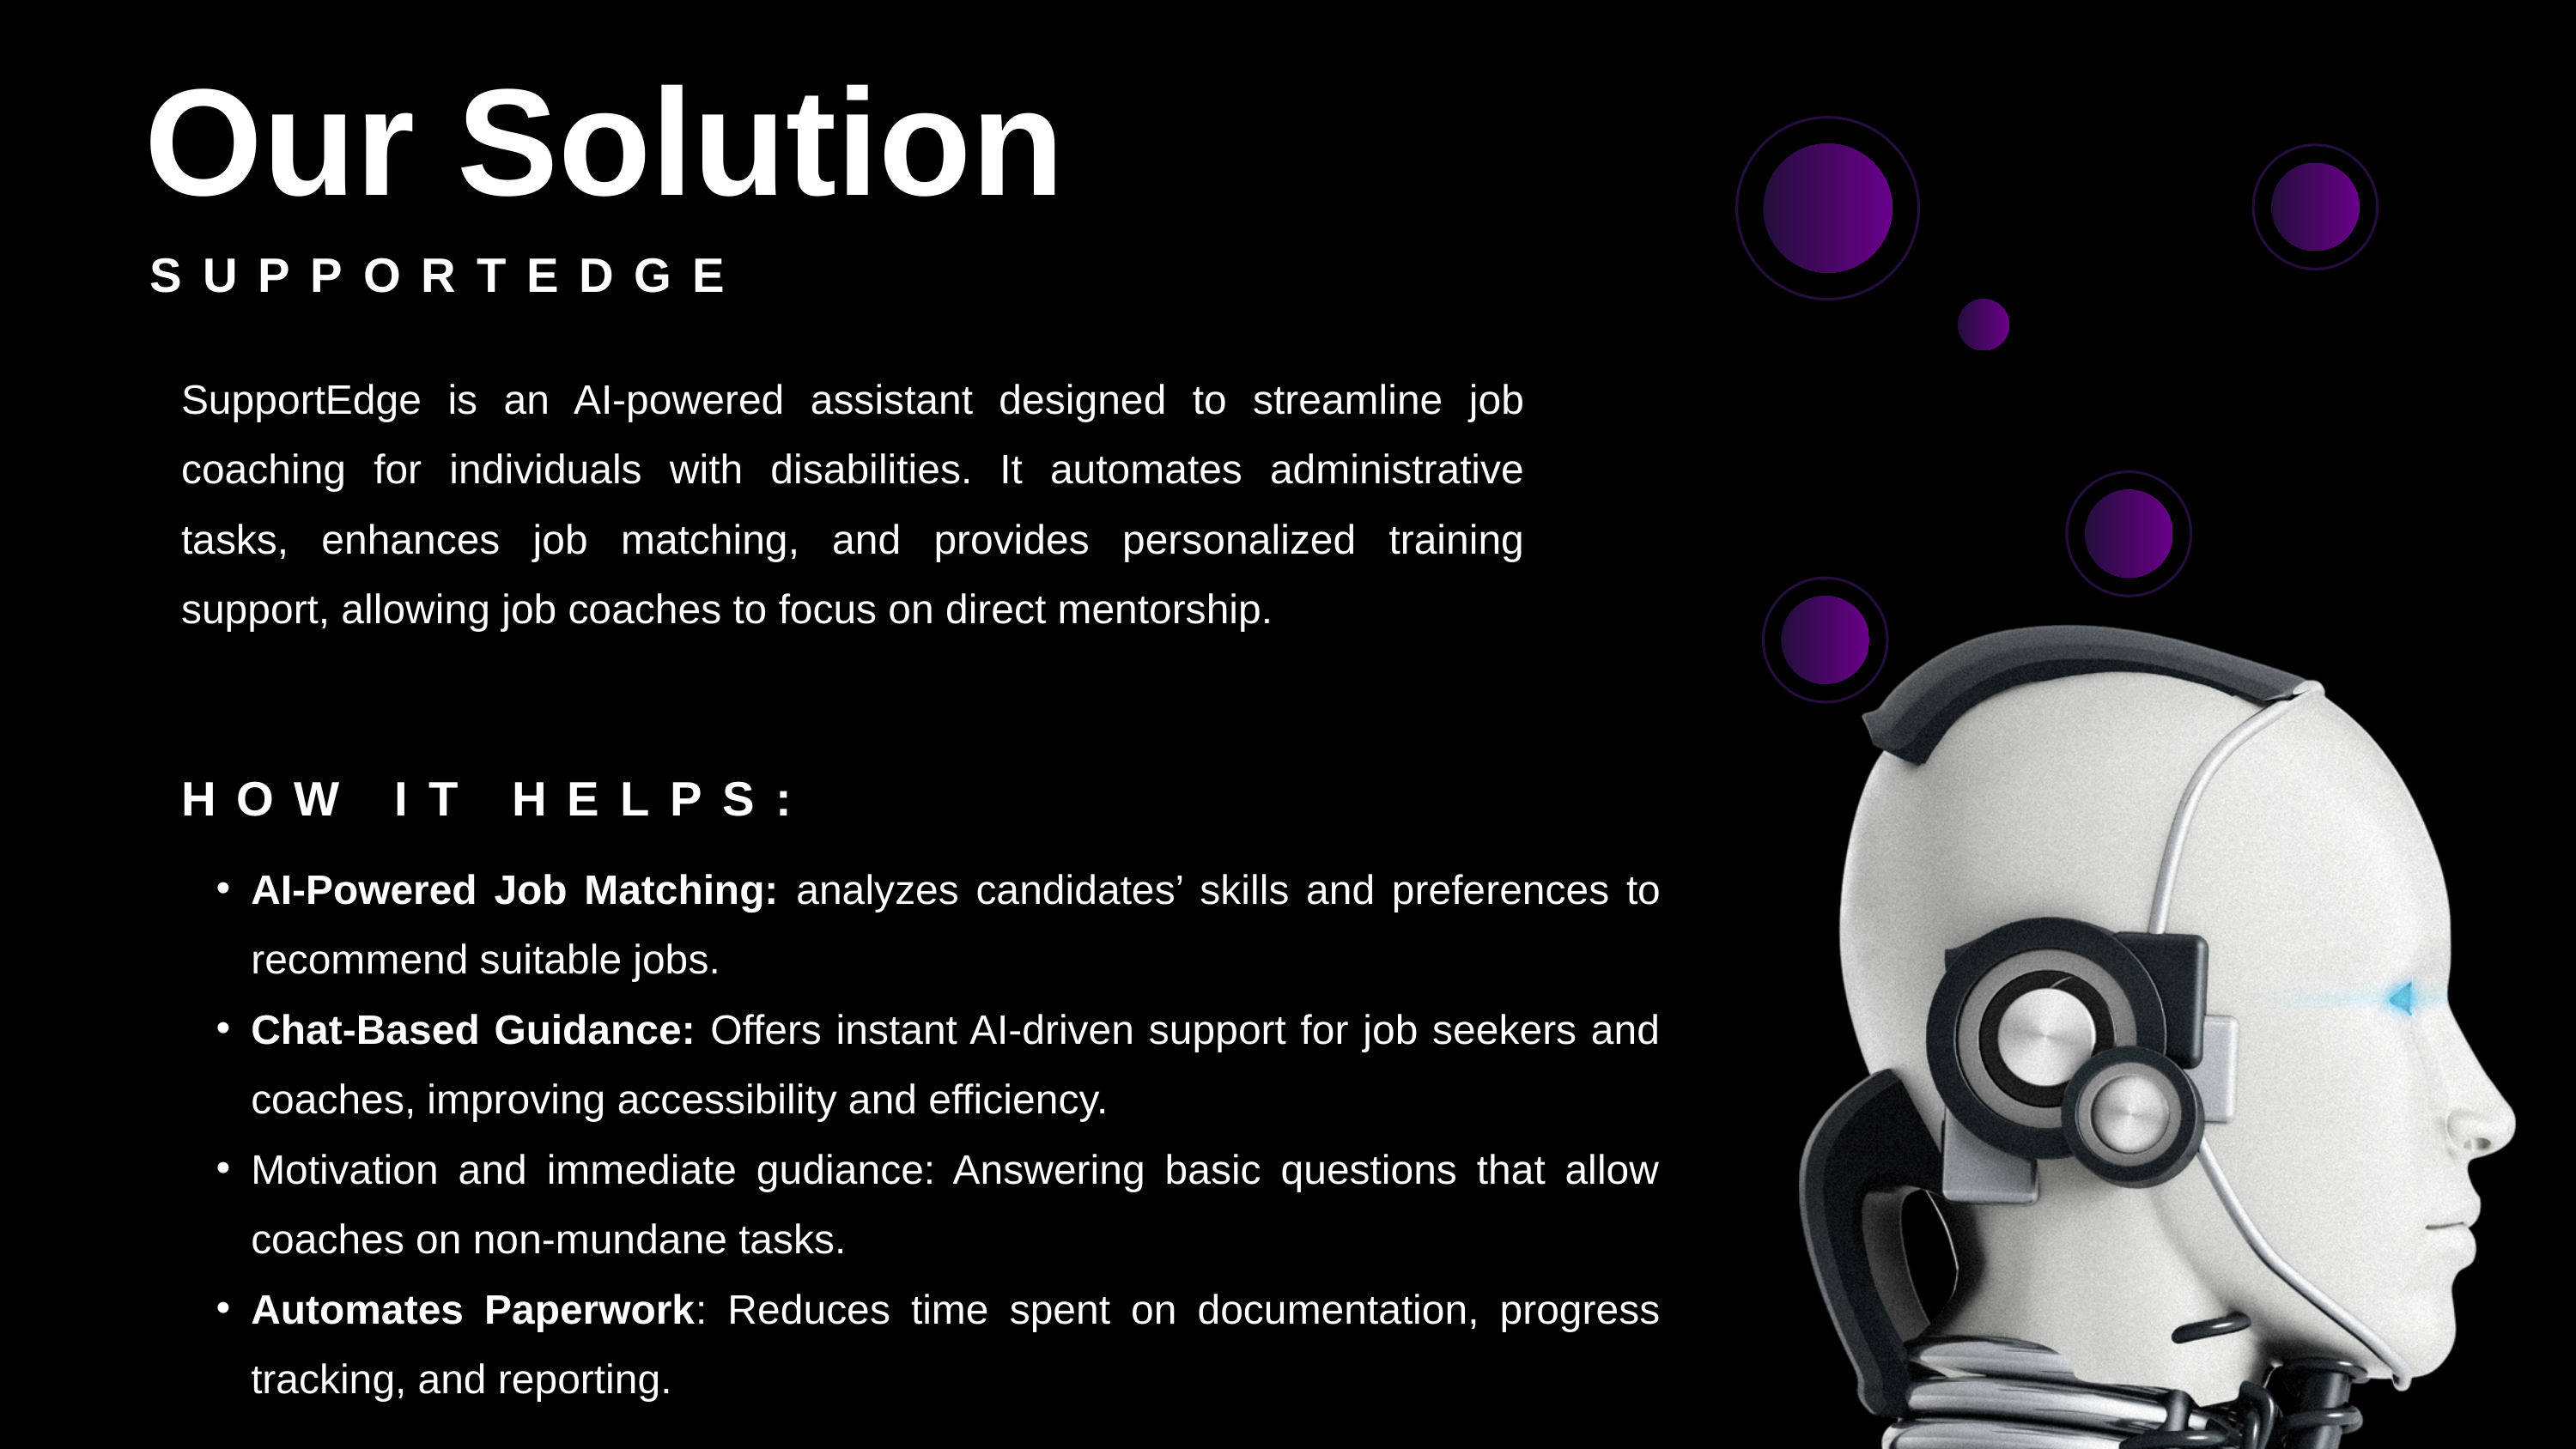

Our Solution

SUPPORTEDGE

SupportEdge is an AI-powered assistant designed to streamline job coaching for individuals with disabilities. It automates administrative tasks, enhances job matching, and provides personalized training support, allowing job coaches to focus on direct mentorship.

HOW IT HELPS:
AI-Powered Job Matching: analyzes candidates’ skills and preferences to recommend suitable jobs.
Chat-Based Guidance: Offers instant AI-driven support for job seekers and coaches, improving accessibility and efficiency.
Motivation and immediate gudiance: Answering basic questions that allow coaches on non-mundane tasks.
Automates Paperwork: Reduces time spent on documentation, progress tracking, and reporting.